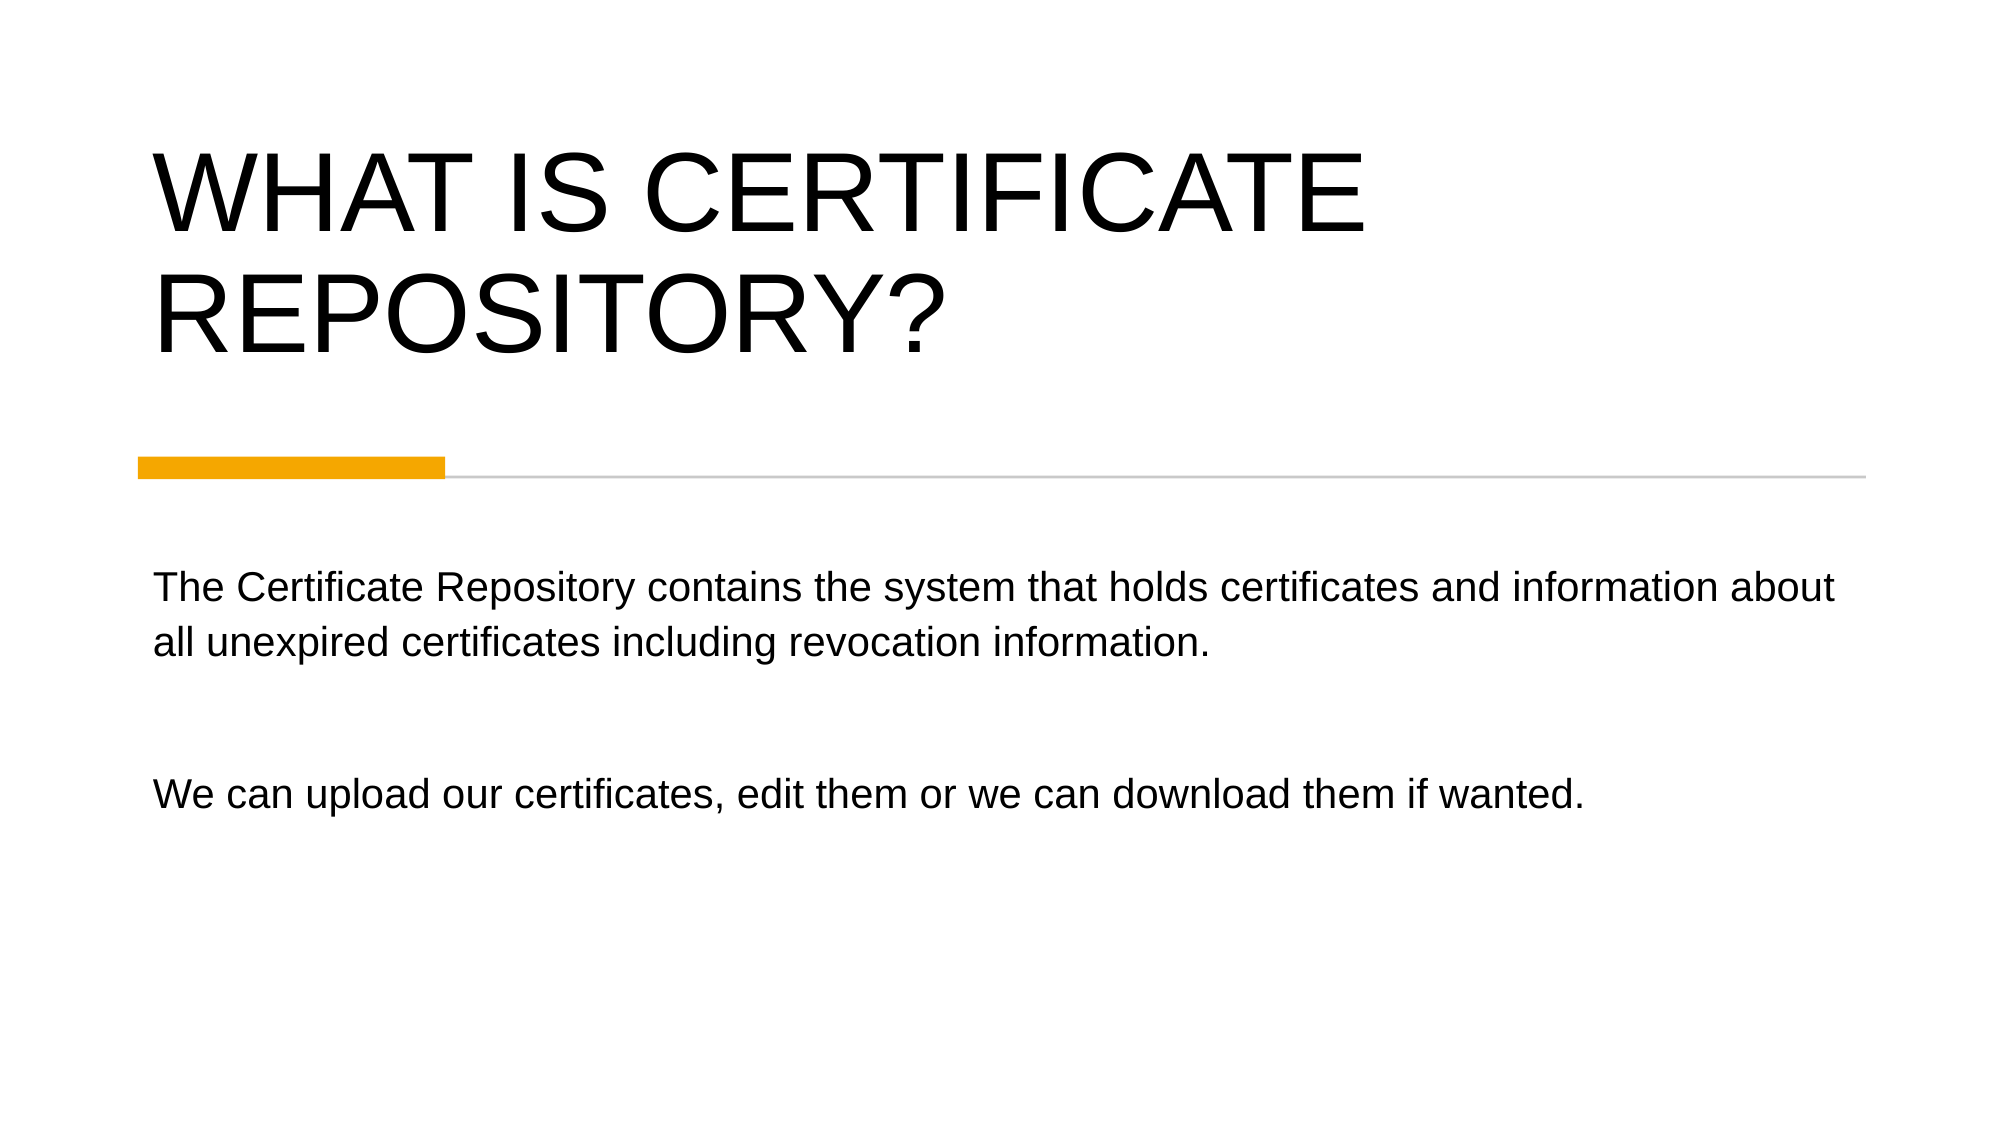

# WHAT IS CERTIFICATE REPOSITORY?

The Certificate Repository contains the system that holds certificates and information about all unexpired certificates including revocation information.

We can upload our certificates, edit them or we can download them if wanted.